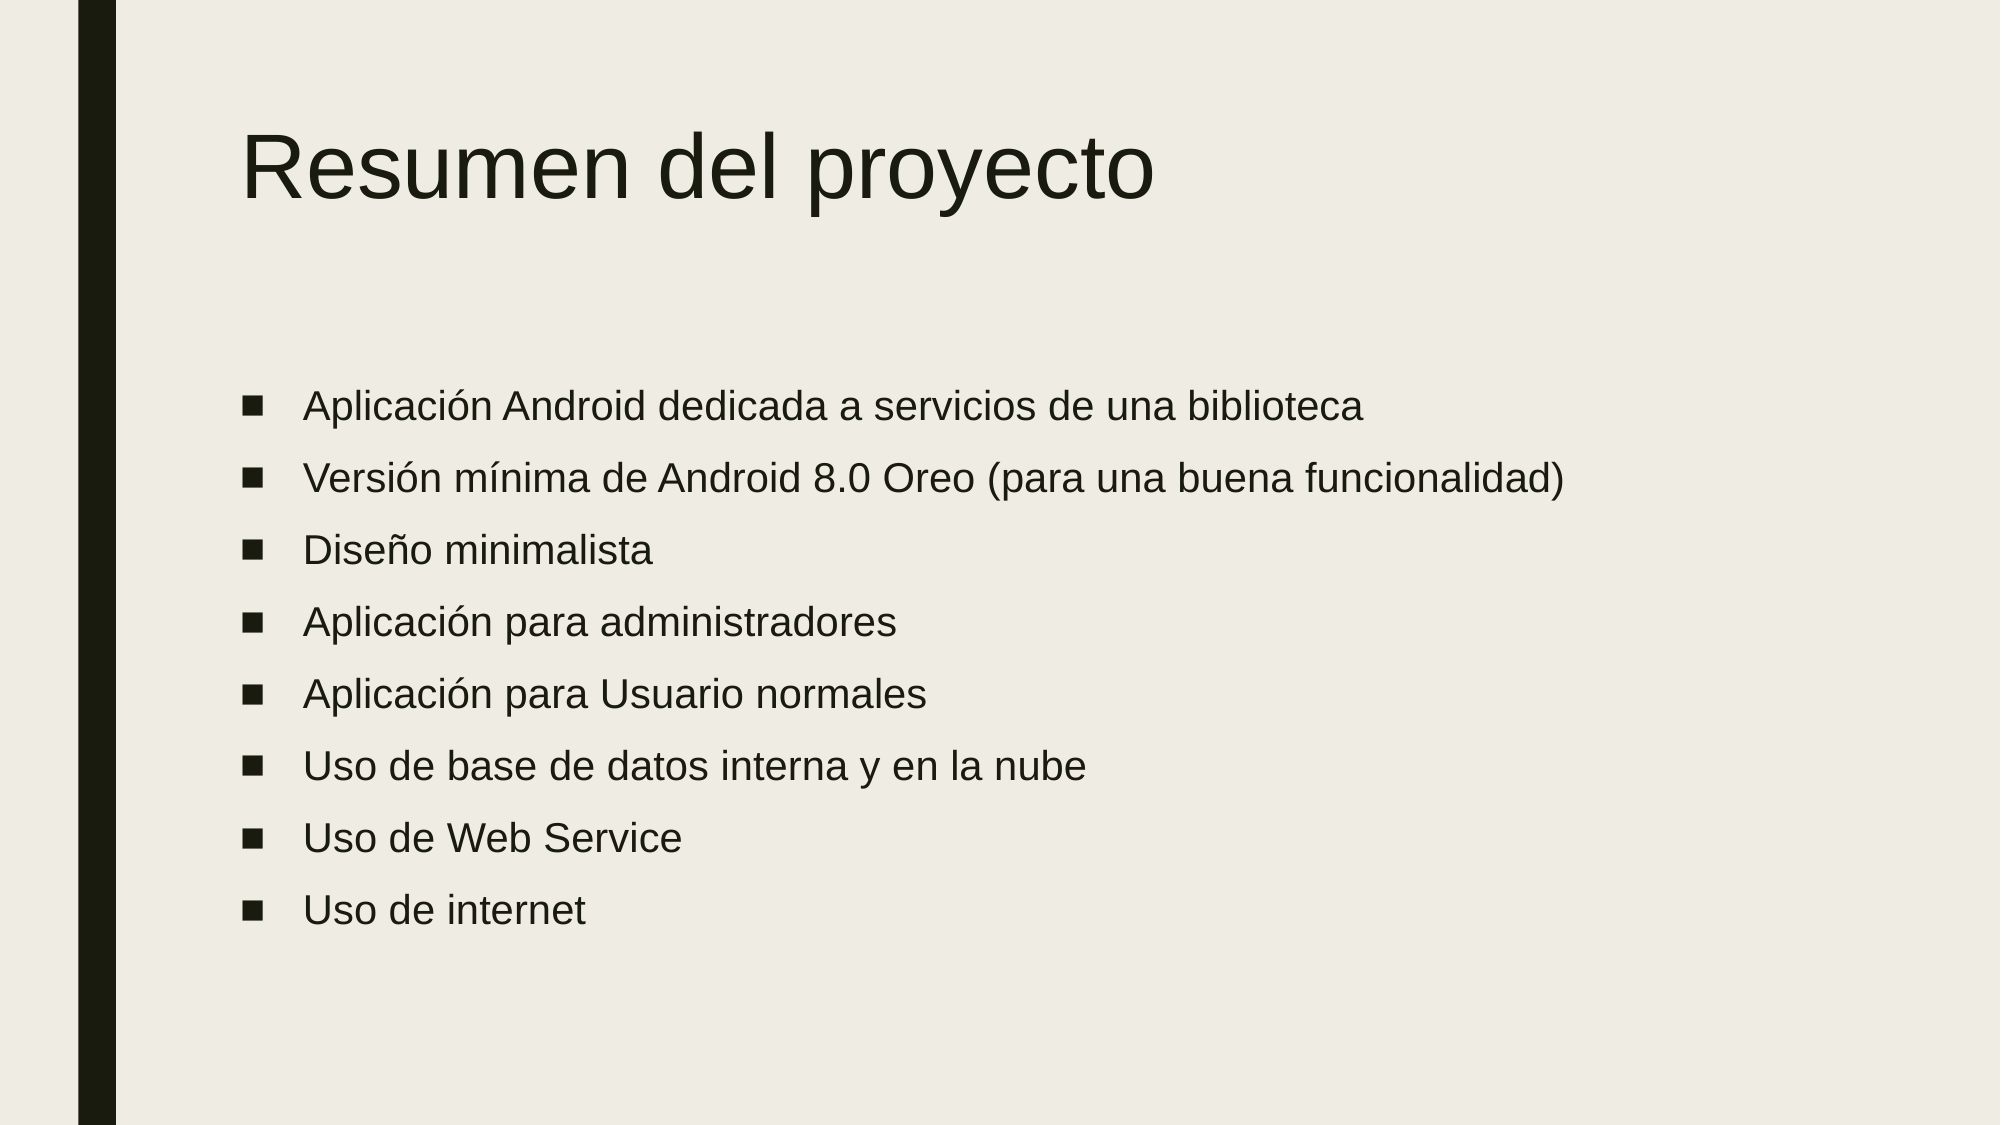

# Resumen del proyecto
Aplicación Android dedicada a servicios de una biblioteca
Versión mínima de Android 8.0 Oreo (para una buena funcionalidad)
Diseño minimalista
Aplicación para administradores
Aplicación para Usuario normales
Uso de base de datos interna y en la nube
Uso de Web Service
Uso de internet